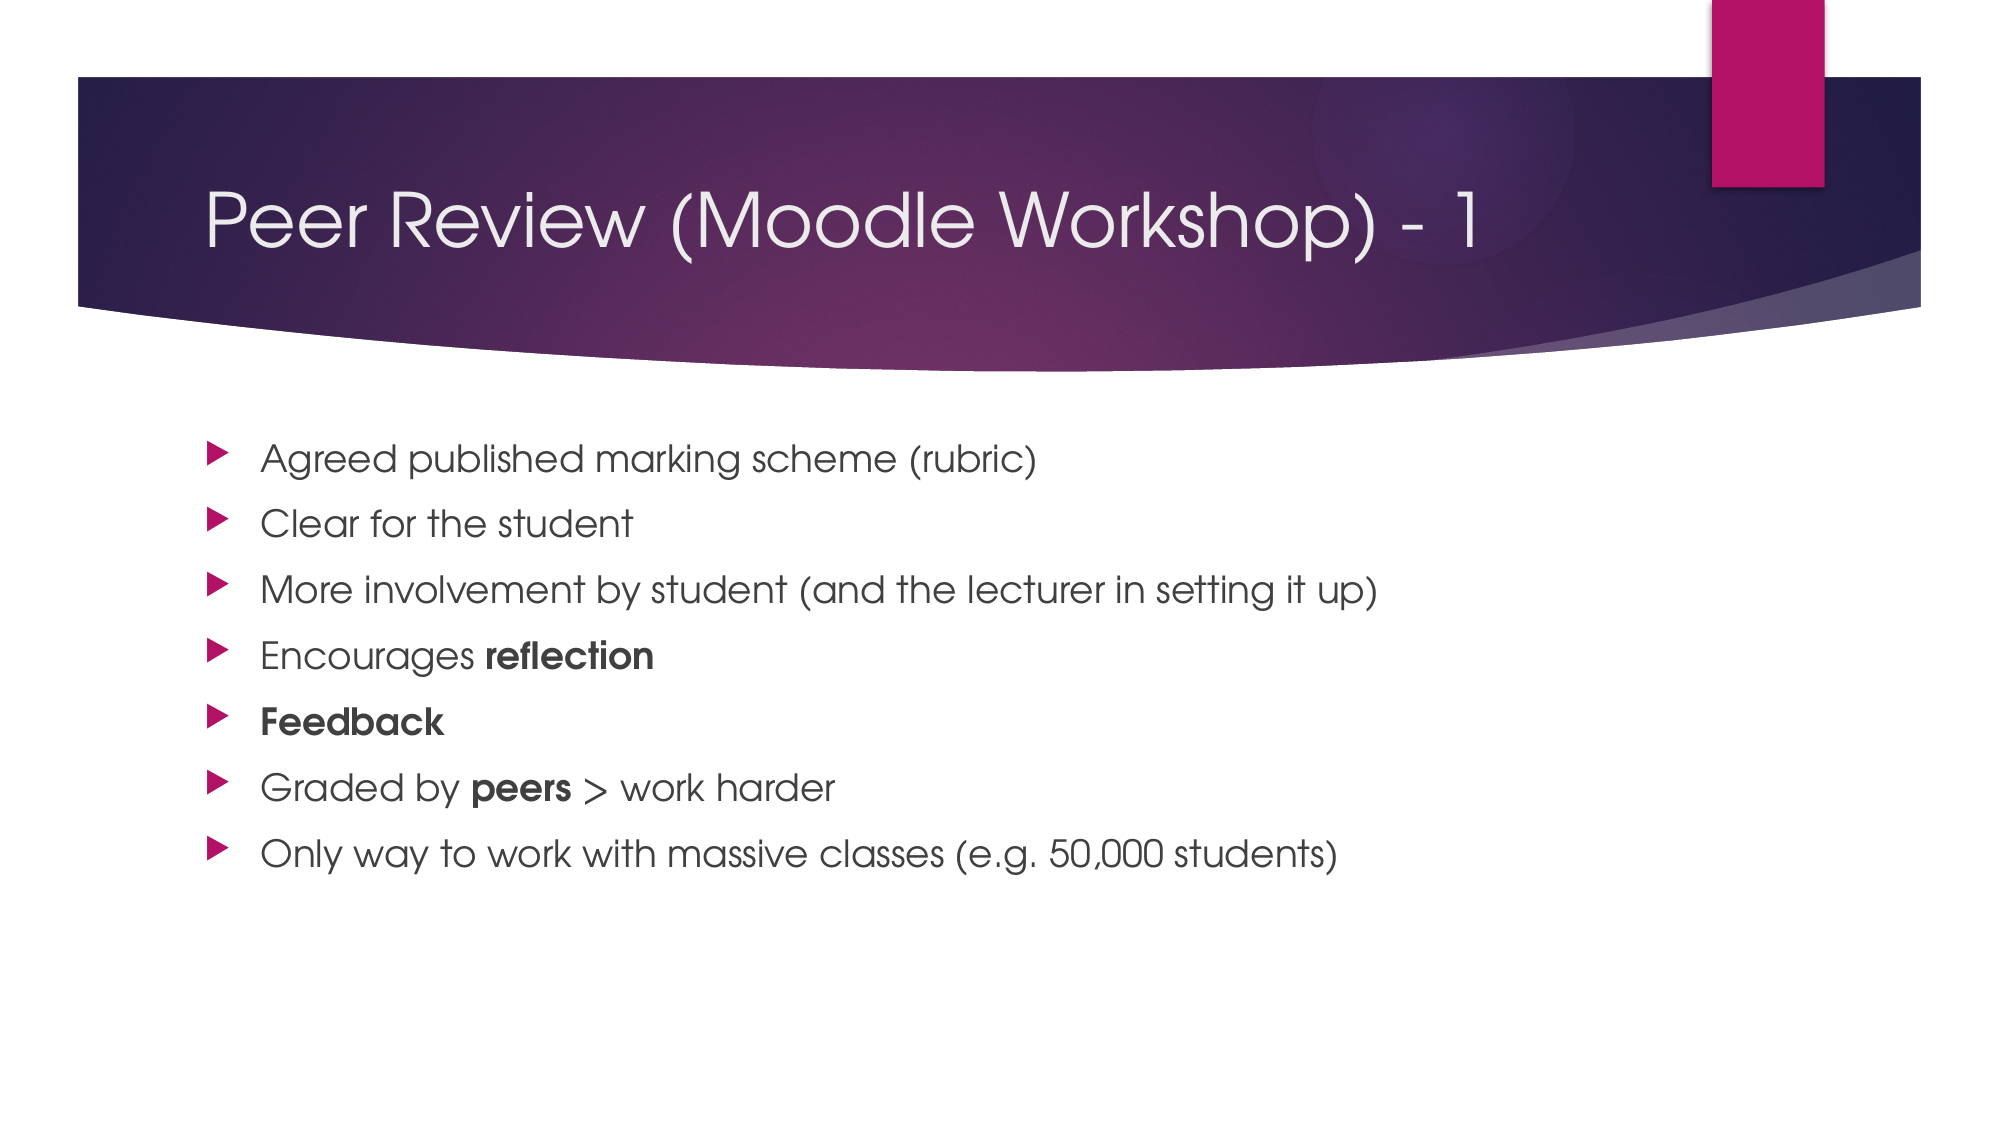

# Peer Review (Moodle Workshop) - 1
Agreed published marking scheme (rubric)
Clear for the student
More involvement by student (and the lecturer in setting it up)
Encourages reflection
Feedback
Graded by peers > work harder
Only way to work with massive classes (e.g. 50,000 students)